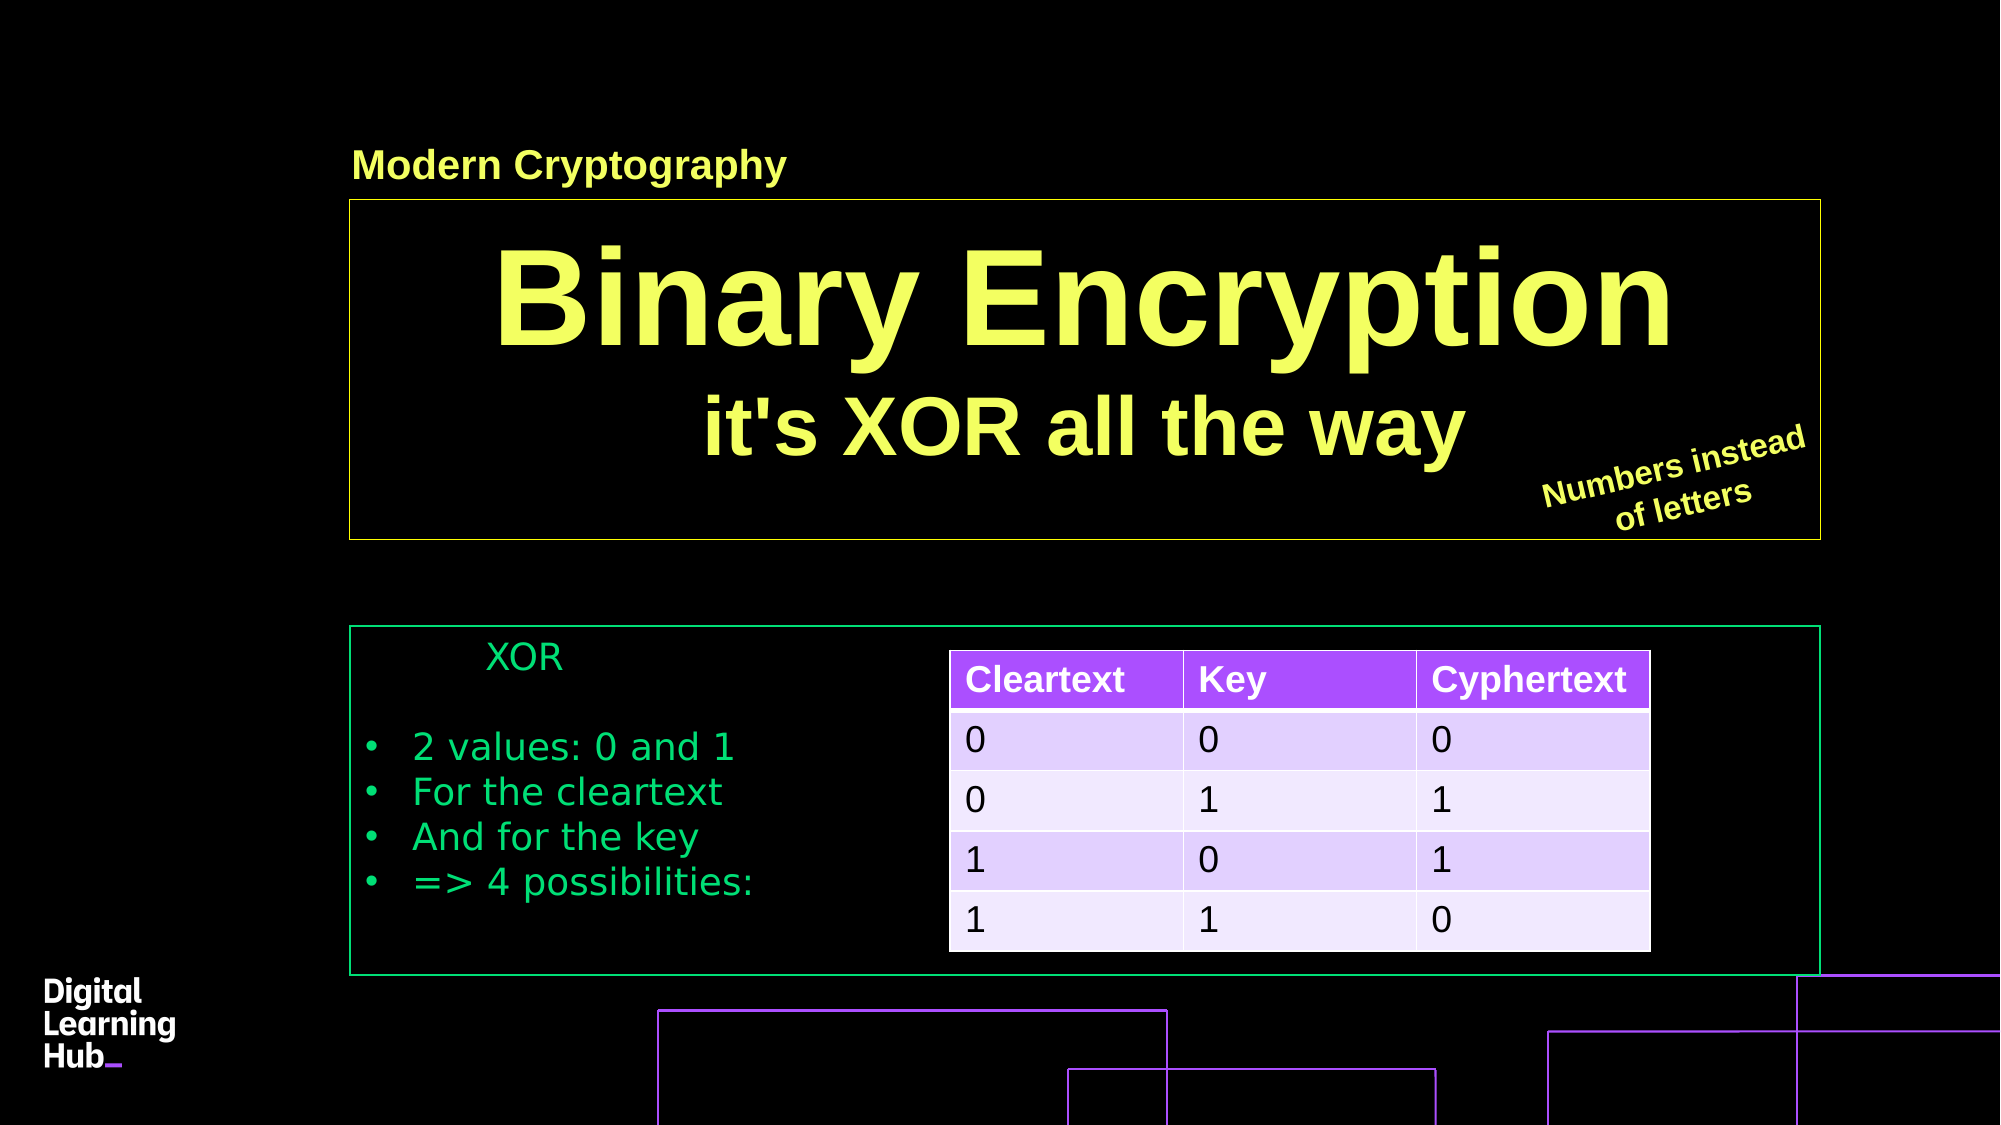

Modern Cryptography

Binary Encryption
it's XOR all the way

Numbers instead of letters
          XOR

2 values: 0 and 1
For the cleartext
And for the key
=> 4 possibilities:
| Cleartext | Key | Cyphertext |
| --- | --- | --- |
| 0 | 0 | 0 |
| 0 | 1 | 1 |
| 1 | 0 | 1 |
| 1 | 1 | 0 |